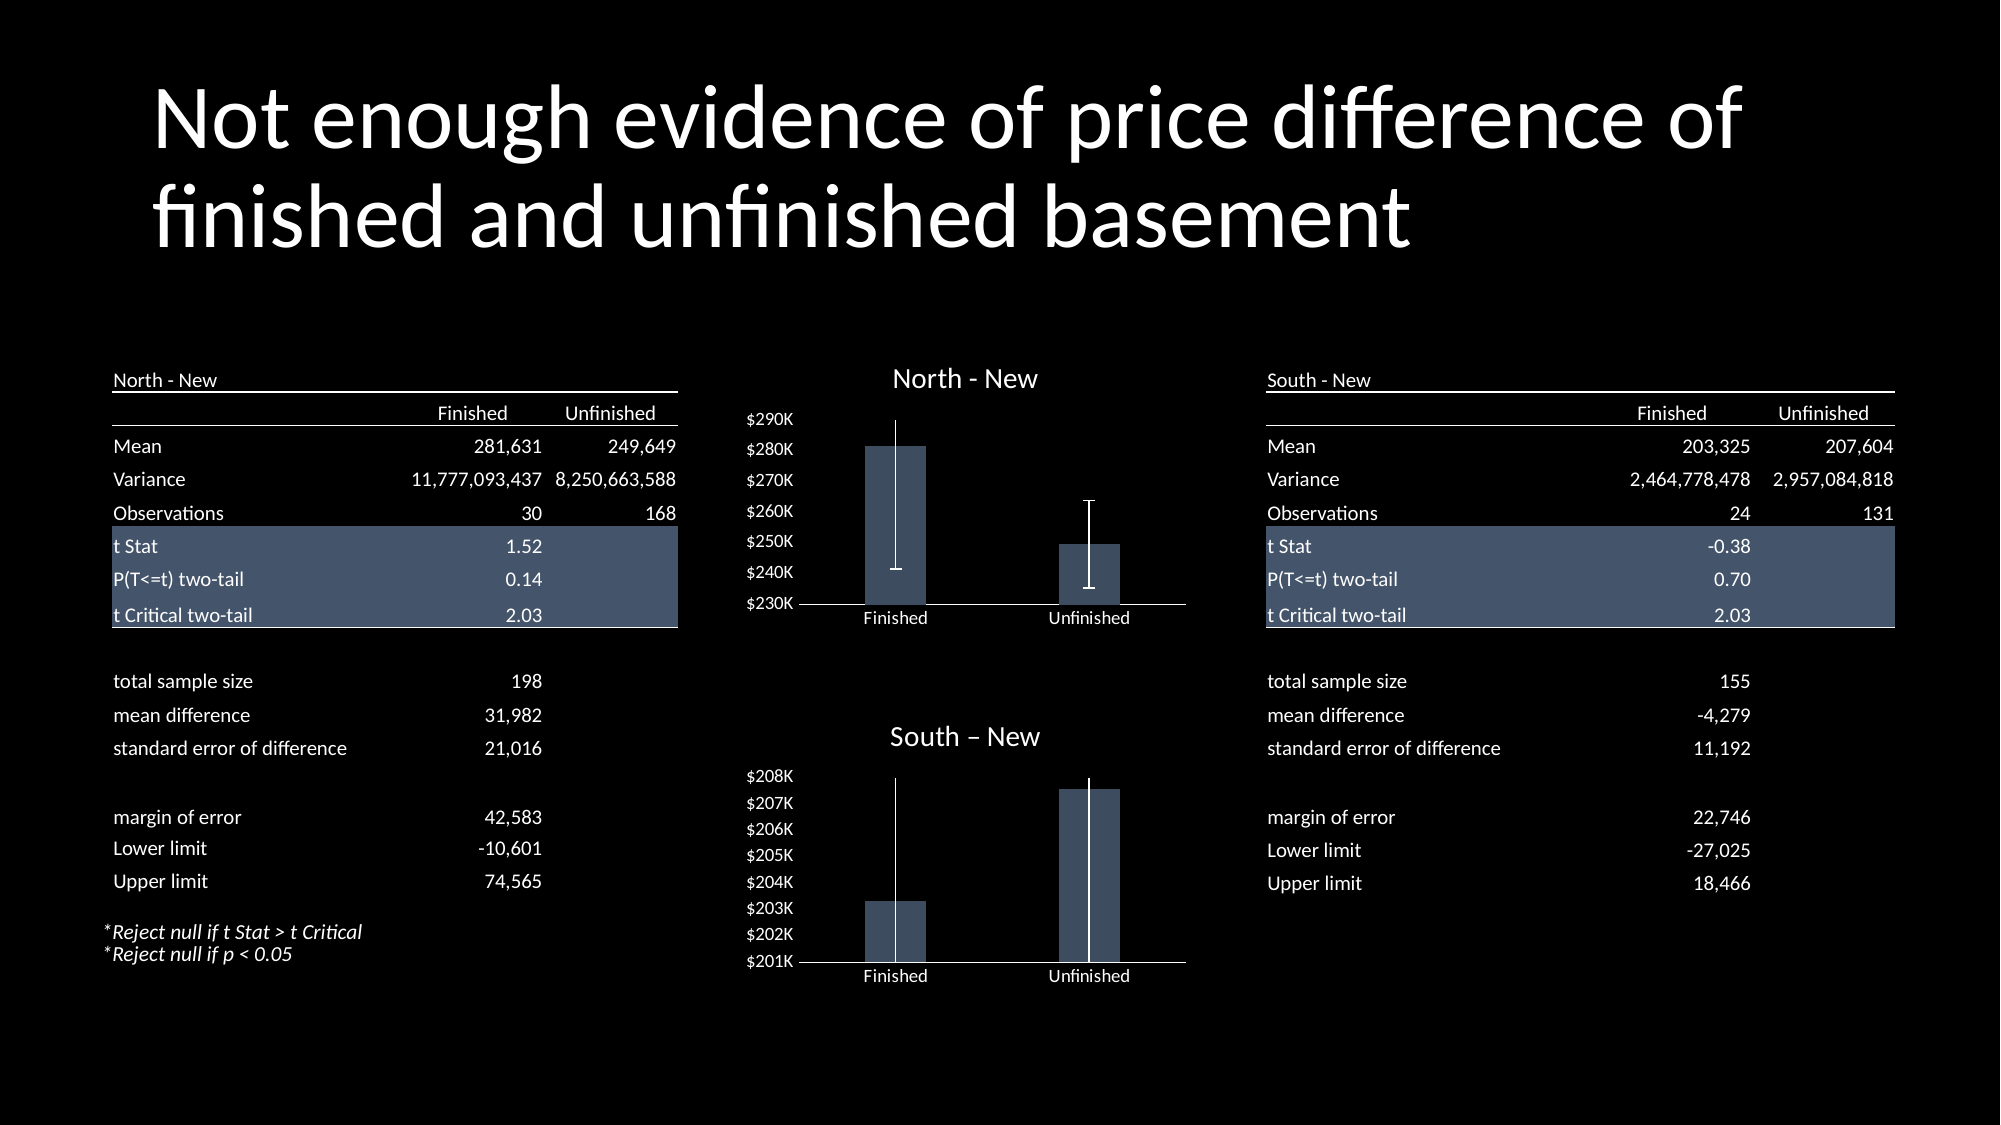

# Not enough evidence of price difference of finished and unfinished basement

### Chart: North - New

| Category |  |
|---|---|
| Finished | 281630.6666666667 |
| Unfinished | 249648.89880952382 |
| North - New |  |  |
| --- | --- | --- |
|  | Finished | Unfinished |
| Mean | 281,631 | 249,649 |
| Variance | 11,777,093,437 | 8,250,663,588 |
| Observations | 30 | 168 |
| t Stat | 1.52 |  |
| P(T<=t) two-tail | 0.14 |  |
| t Critical two-tail | 2.03 |  |
|  |  |  |
| total sample size | 198 |  |
| mean difference | 31,982 |  |
| standard error of difference | 21,016 |  |
|  |  |  |
| margin of error | 42,583 |  |
| Lower limit | -10,601 |  |
| Upper limit | 74,565 |  |
| South - New |  |  |
| --- | --- | --- |
|  | Finished | Unfinished |
| Mean | 203,325 | 207,604 |
| Variance | 2,464,778,478 | 2,957,084,818 |
| Observations | 24 | 131 |
| t Stat | -0.38 |  |
| P(T<=t) two-tail | 0.70 |  |
| t Critical two-tail | 2.03 |  |
|  |  |  |
| total sample size | 155 |  |
| mean difference | -4,279 |  |
| standard error of difference | 11,192 |  |
|  |  |  |
| margin of error | 22,746 |  |
| Lower limit | -27,025 |  |
| Upper limit | 18,466 |  |

### Chart: South – New

| Category |  |
|---|---|
| Finished | 203325.0 |
| Unfinished | 207604.41984732824 |
*Reject null if t Stat > t Critical
*Reject null if p < 0.05